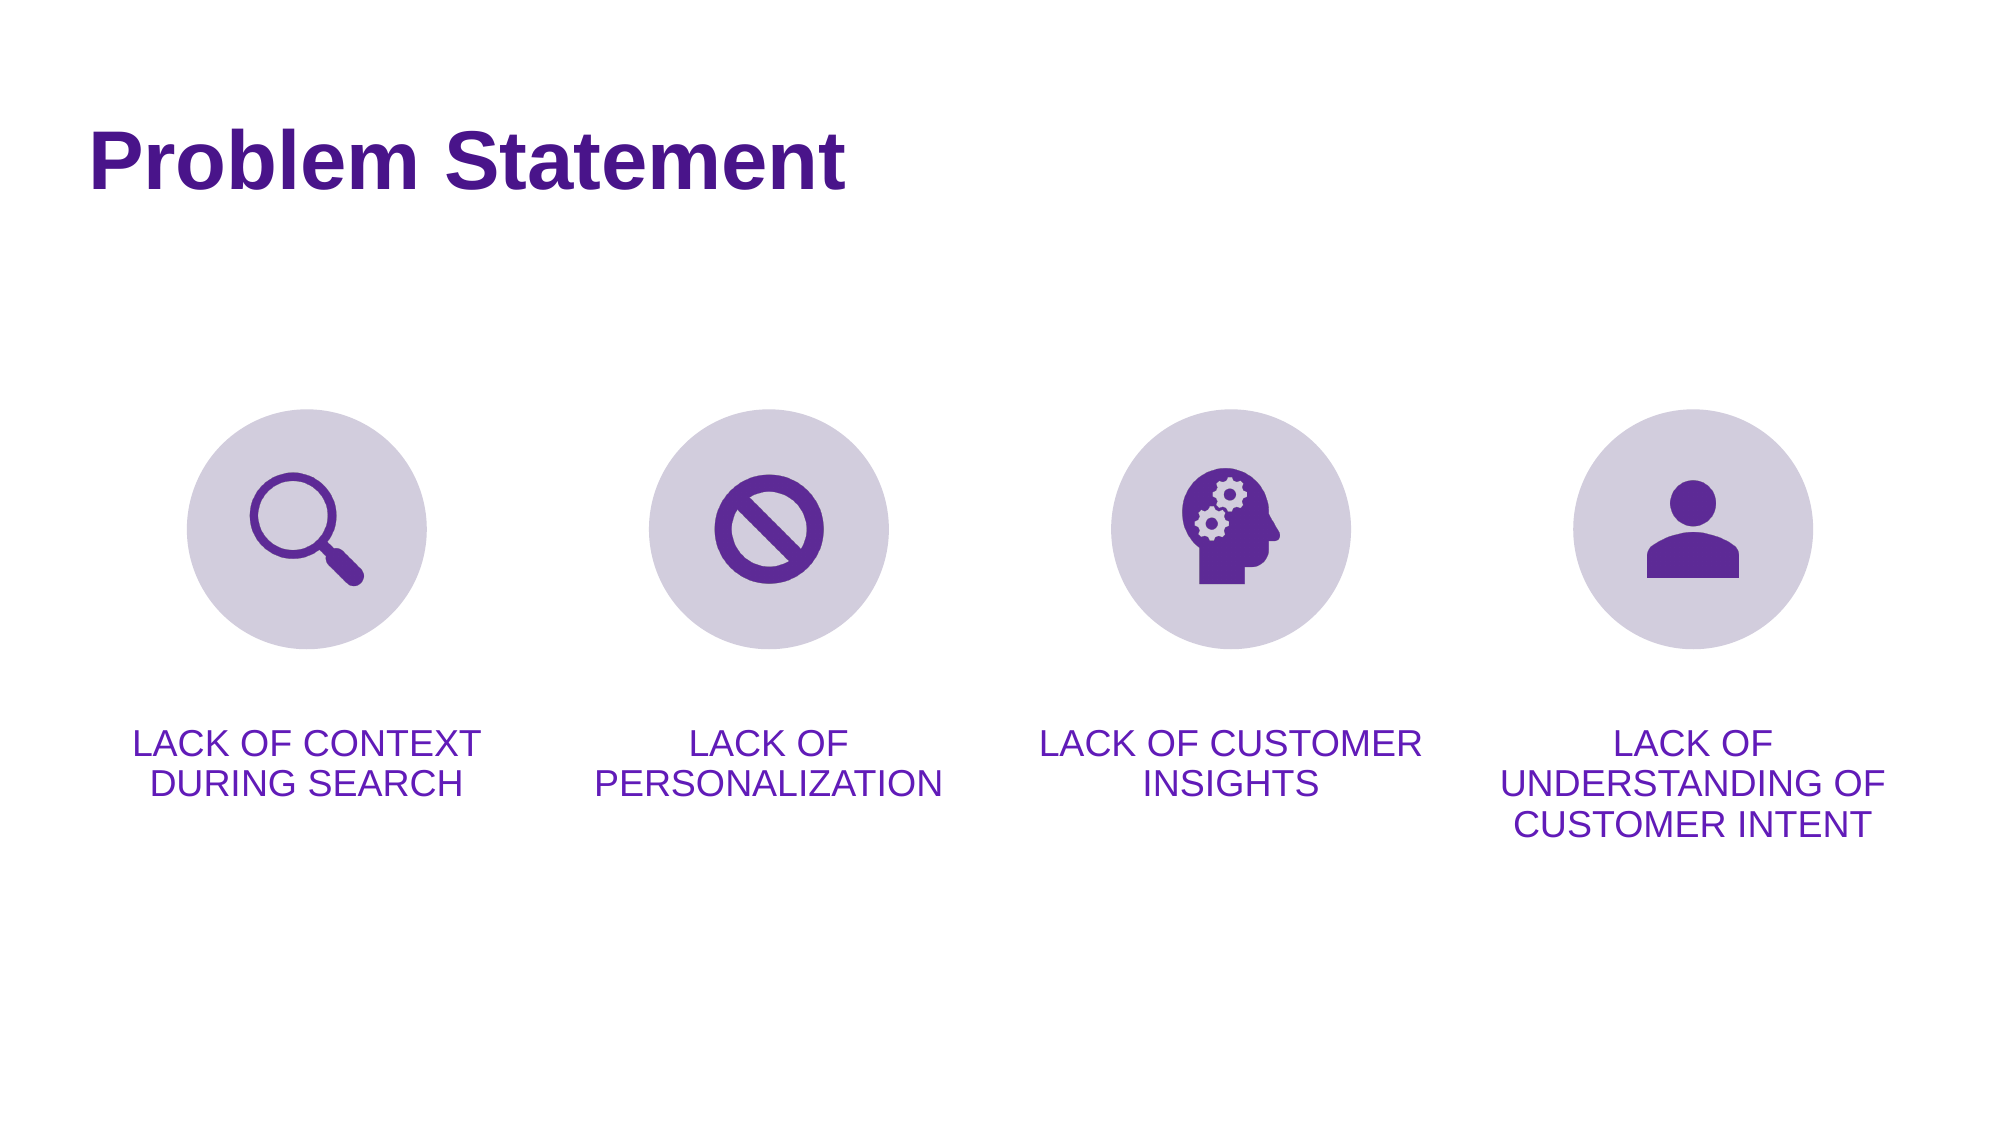

# Problem Statement
Lack of context during search
Lack of personalization
Lack of Customer insights
Lack of understanding of customer intent